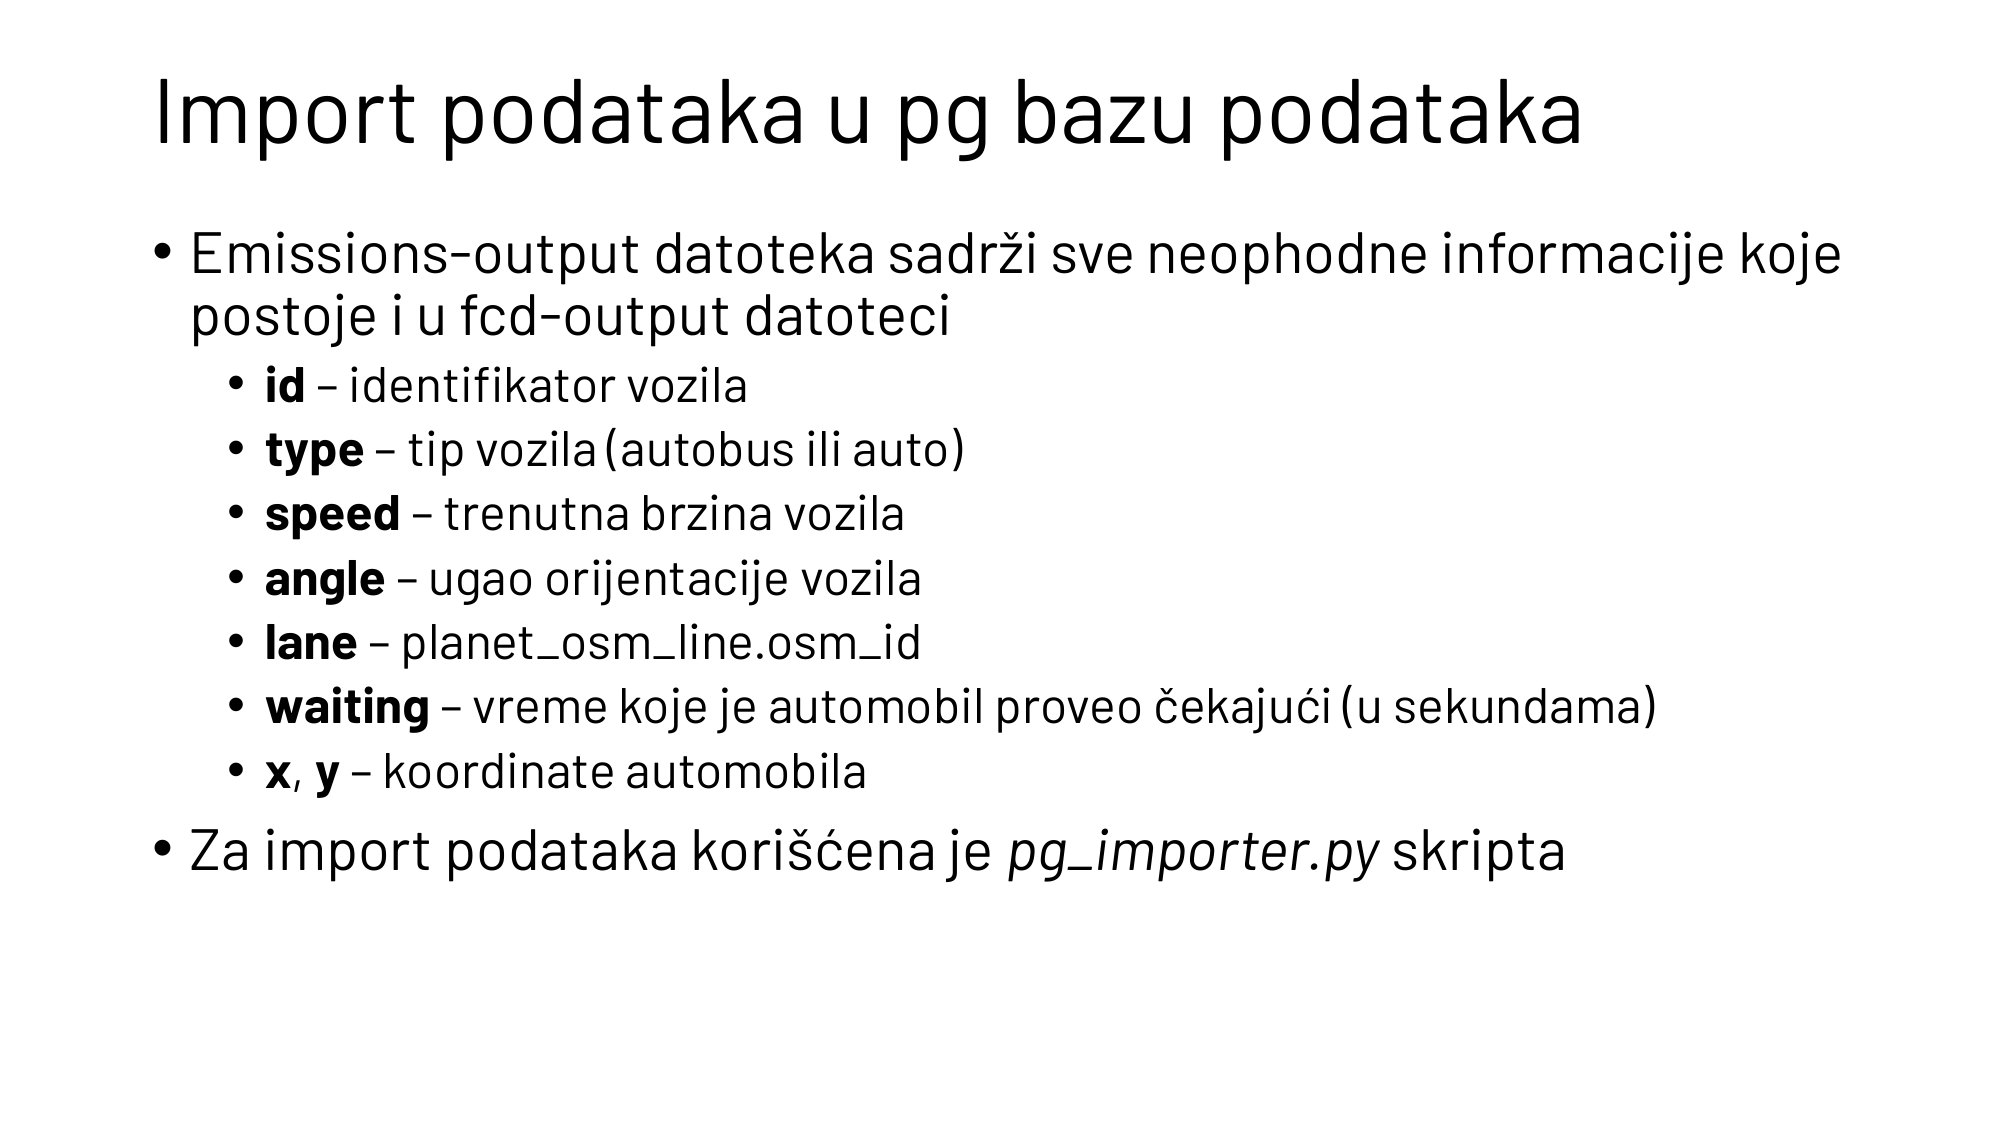

# Import podataka u pg bazu podataka
Emissions-output datoteka sadrži sve neophodne informacije koje postoje i u fcd-output datoteci
id – identifikator vozila
type – tip vozila (autobus ili auto)
speed – trenutna brzina vozila
angle – ugao orijentacije vozila
lane – planet_osm_line.osm_id
waiting – vreme koje je automobil proveo čekajući (u sekundama)
x, y – koordinate automobila
Za import podataka korišćena je pg_importer.py skripta